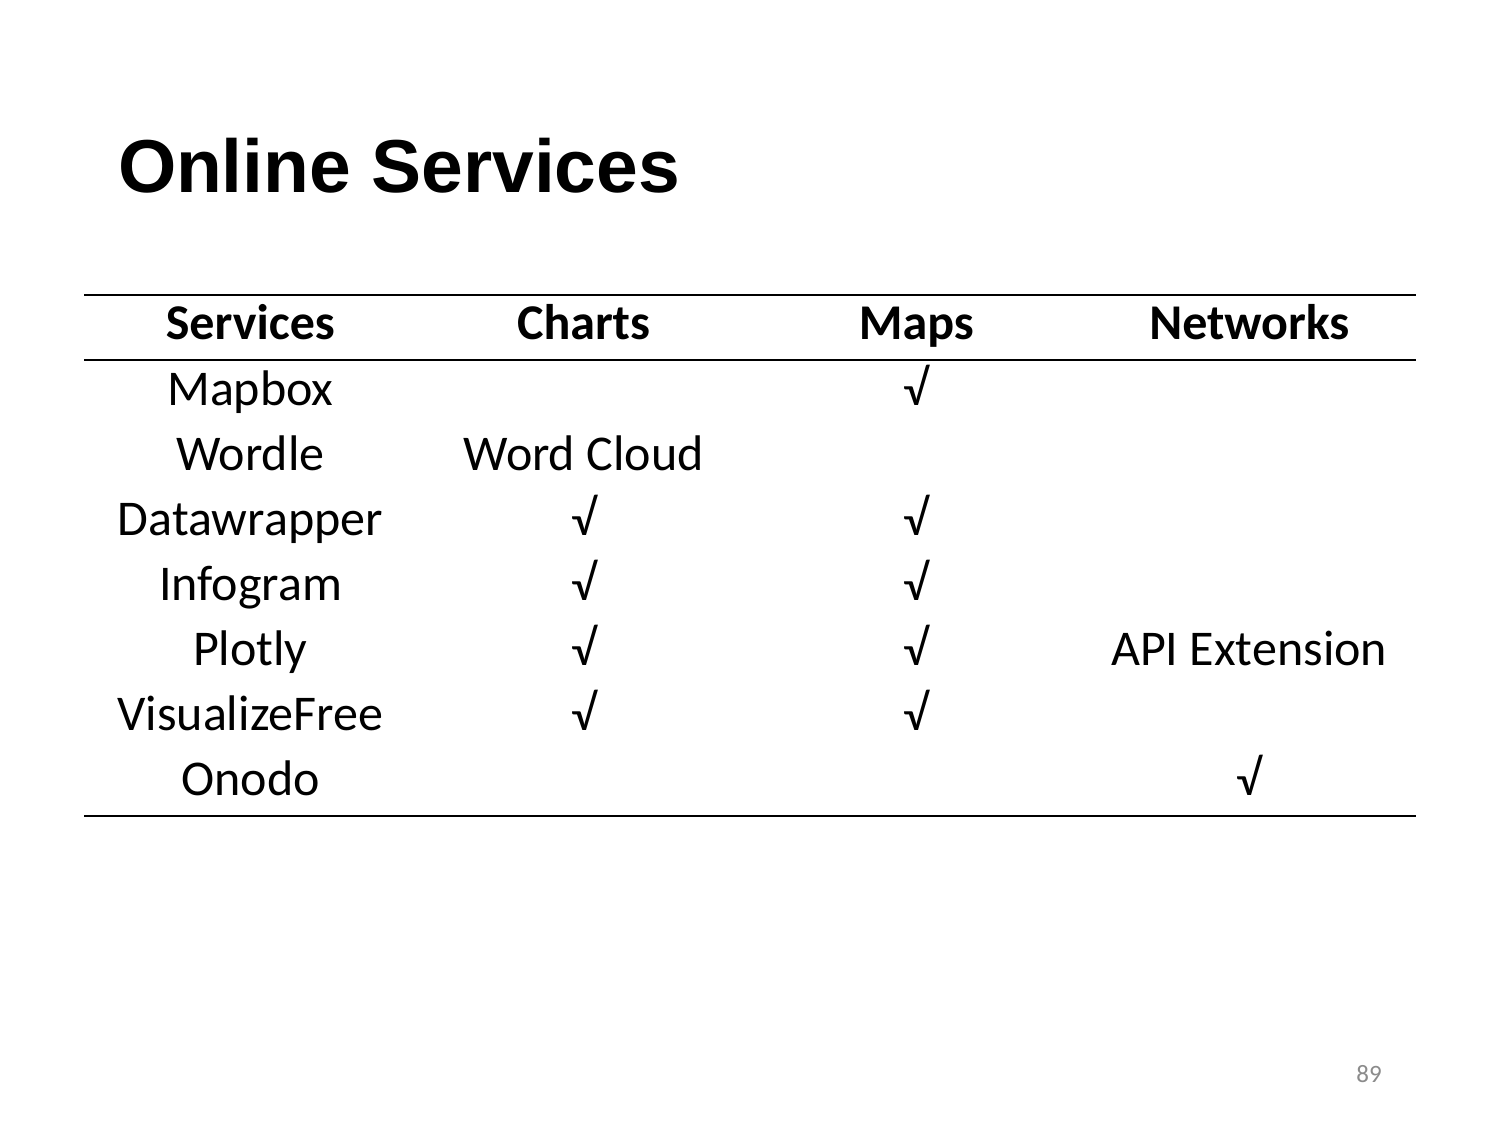

# Online Services
| Services | Charts | Maps | Networks |
| --- | --- | --- | --- |
| Mapbox |  | √ |  |
| Wordle | Word Cloud |  |  |
| Datawrapper | √ | √ |  |
| Infogram | √ | √ |  |
| Plotly | √ | √ | API Extension |
| VisualizeFree | √ | √ |  |
| Onodo |  |  | √ |
89